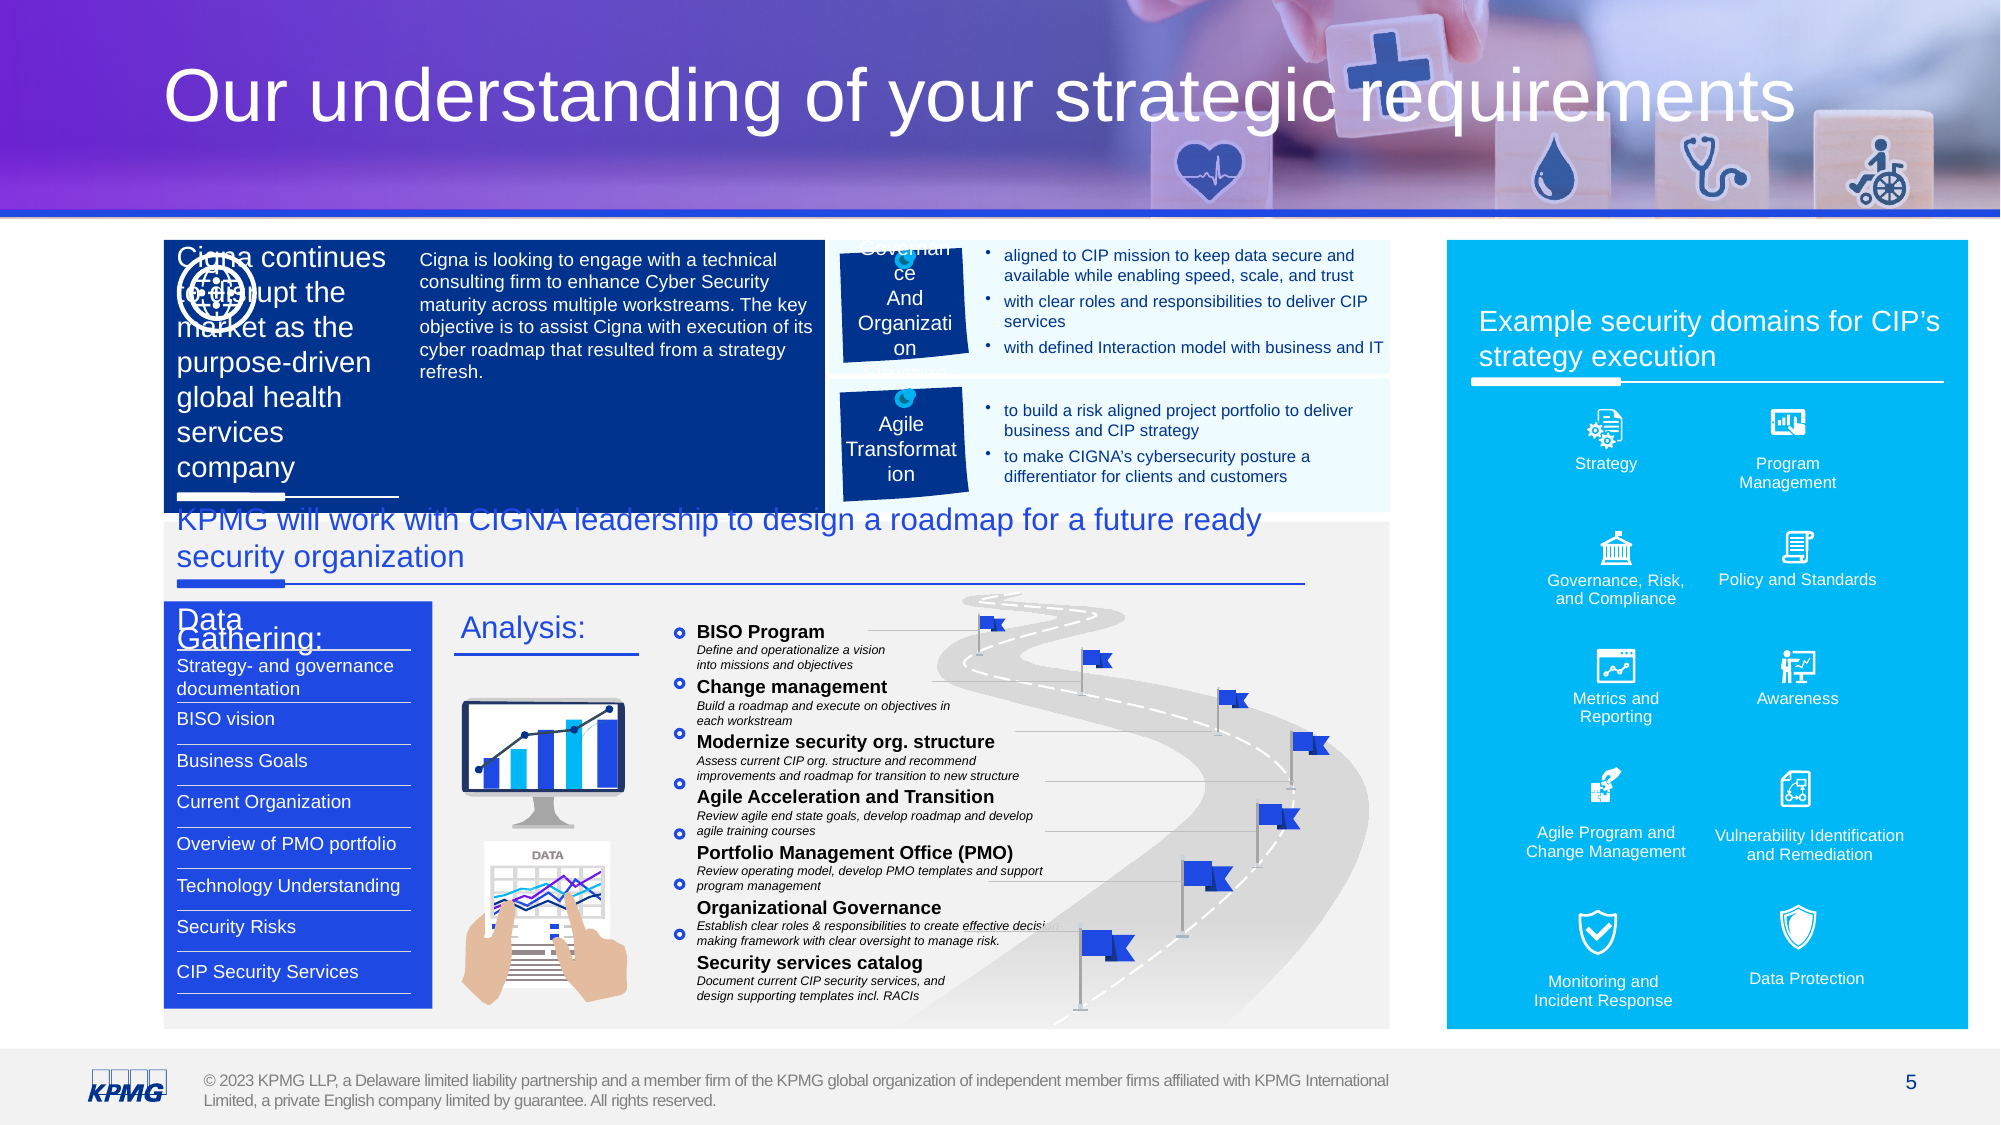

# Our understanding of your strategic requirements

aligned to CIP mission to keep data secure and available while enabling speed, scale, and trust
with clear roles and responsibilities to deliver CIP services
with defined Interaction model with business and IT

Governance
And Organization Structure

Agile Transformation
to build a risk aligned project portfolio to deliver business and CIP strategy
to make CIGNA’s cybersecurity posture a differentiator for clients and customers

Cigna is looking to engage with a technical consulting firm to enhance Cyber Security maturity across multiple workstreams. The key objective is to assist Cigna with execution of its cyber roadmap that resulted from a strategy refresh.

Example security domains for CIP’s strategy execution

Cigna continues to disrupt the market as the purpose-driven global health services company

Strategy

Program Management

Governance, Risk, and Compliance

Policy and Standards
KPMG will work with CIGNA leadership to design a roadmap for a future ready security organization

BISO Program
Define and operationalize a vision
into missions and objectives
Change management
Build a roadmap and execute on objectives in each workstream
Modernize security org. structure
Assess current CIP org. structure and recommend improvements and roadmap for transition to new structure
Agile Acceleration and Transition
Review agile end state goals, develop roadmap and develop agile training courses
Portfolio Management Office (PMO)
Review operating model, develop PMO templates and support program management
Organizational Governance
Establish clear roles & responsibilities to create effective decision- making framework with clear oversight to manage risk.
Security services catalog
Document current CIP security services, and design supporting templates incl. RACIs

Data Gathering:
Analysis:

Metrics and Reporting

Awareness
Strategy- and governance documentation

BISO vision

Business Goals

Agile Program and Change Management
Vulnerability Identification and Remediation

Current Organization

Overview of PMO portfolio

Technology Understanding

Data Protection
Monitoring and Incident Response
Security Risks

CIP Security Services